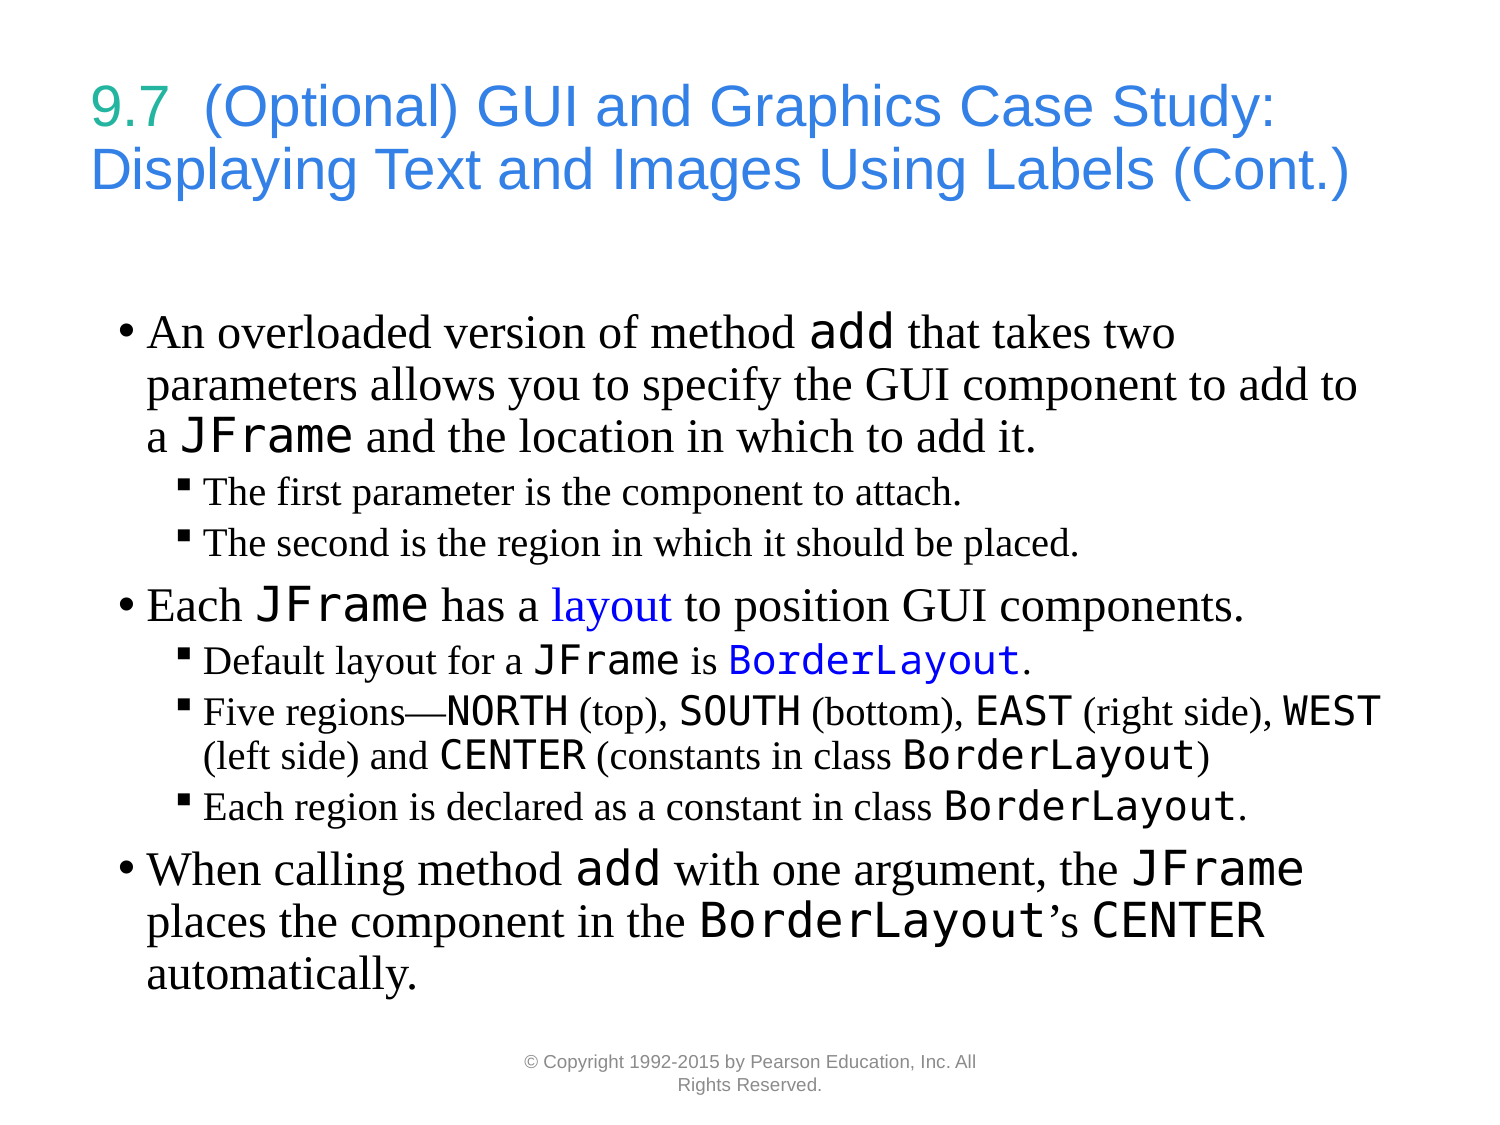

# 9.7  (Optional) GUI and Graphics Case Study: Displaying Text and Images Using Labels (Cont.)
An overloaded version of method add that takes two parameters allows you to specify the GUI component to add to a JFrame and the location in which to add it.
The first parameter is the component to attach.
The second is the region in which it should be placed.
Each JFrame has a layout to position GUI components.
Default layout for a JFrame is BorderLayout.
Five regions—NORTH (top), SOUTH (bottom), EAST (right side), WEST (left side) and CENTER (constants in class BorderLayout)
Each region is declared as a constant in class BorderLayout.
When calling method add with one argument, the JFrame places the component in the BorderLayout’s CENTER automatically.
© Copyright 1992-2015 by Pearson Education, Inc. All Rights Reserved.